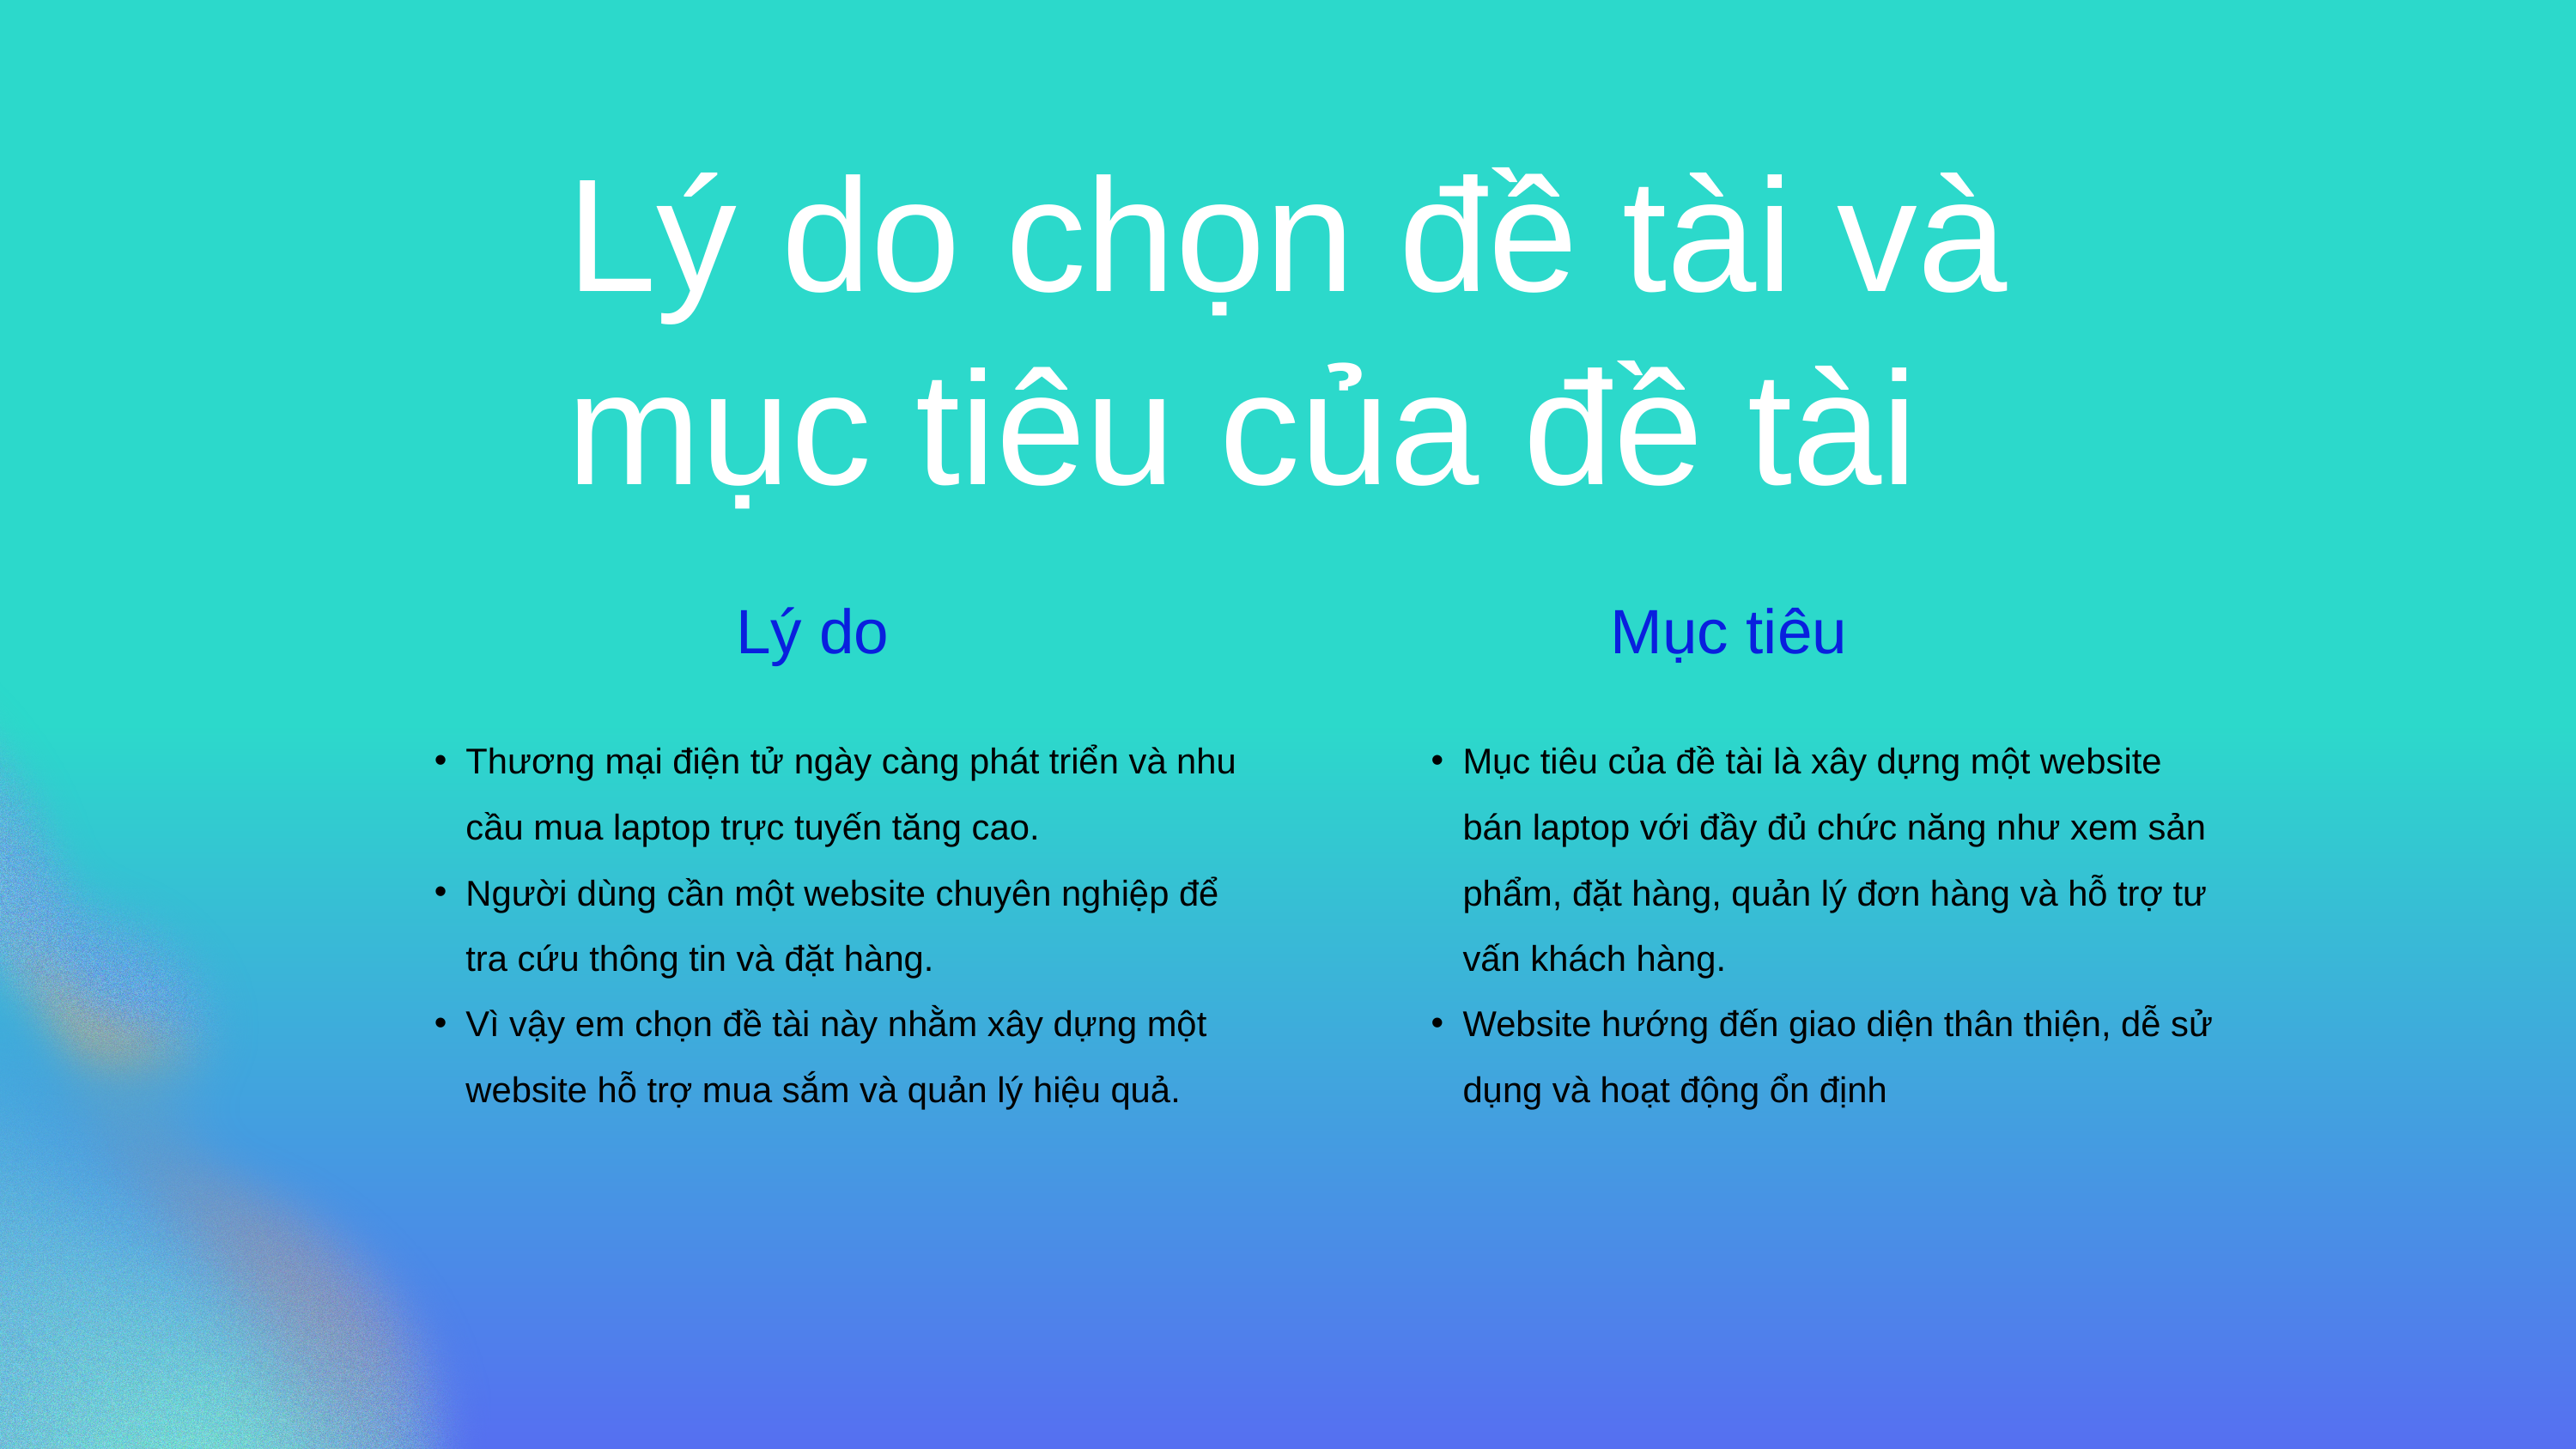

Lý do chọn đề tài và mục tiêu của đề tài
Lý do
Mục tiêu

Thương mại điện tử ngày càng phát triển và nhu cầu mua laptop trực tuyến tăng cao.
Người dùng cần một website chuyên nghiệp để tra cứu thông tin và đặt hàng.
Vì vậy em chọn đề tài này nhằm xây dựng một website hỗ trợ mua sắm và quản lý hiệu quả.
Mục tiêu của đề tài là xây dựng một website bán laptop với đầy đủ chức năng như xem sản phẩm, đặt hàng, quản lý đơn hàng và hỗ trợ tư vấn khách hàng.
Website hướng đến giao diện thân thiện, dễ sử dụng và hoạt động ổn định